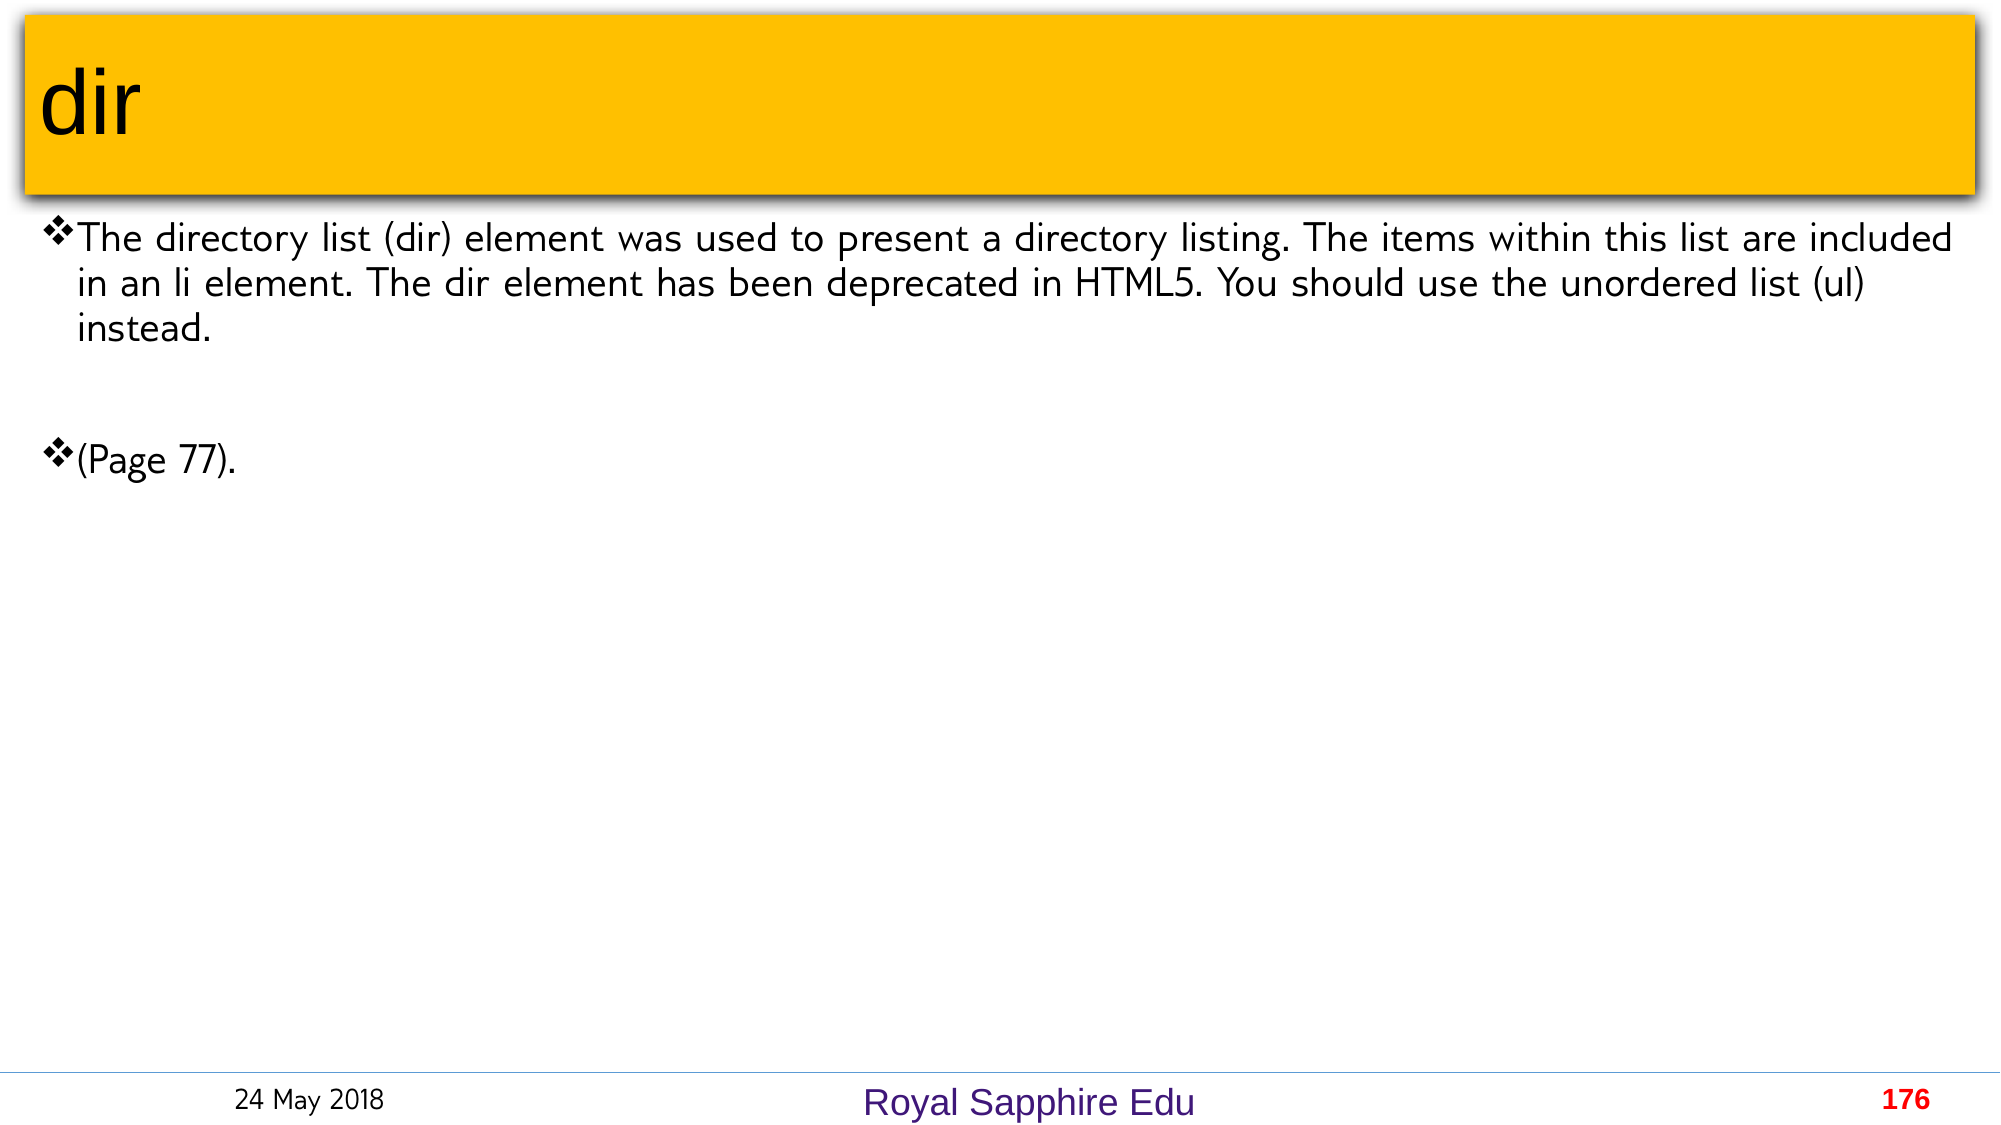

# dir
The directory list (dir) element was used to present a directory listing. The items within this list are included in an li element. The dir element has been deprecated in HTML5. You should use the unordered list (ul) instead.

(Page 77).
24 May 2018
176